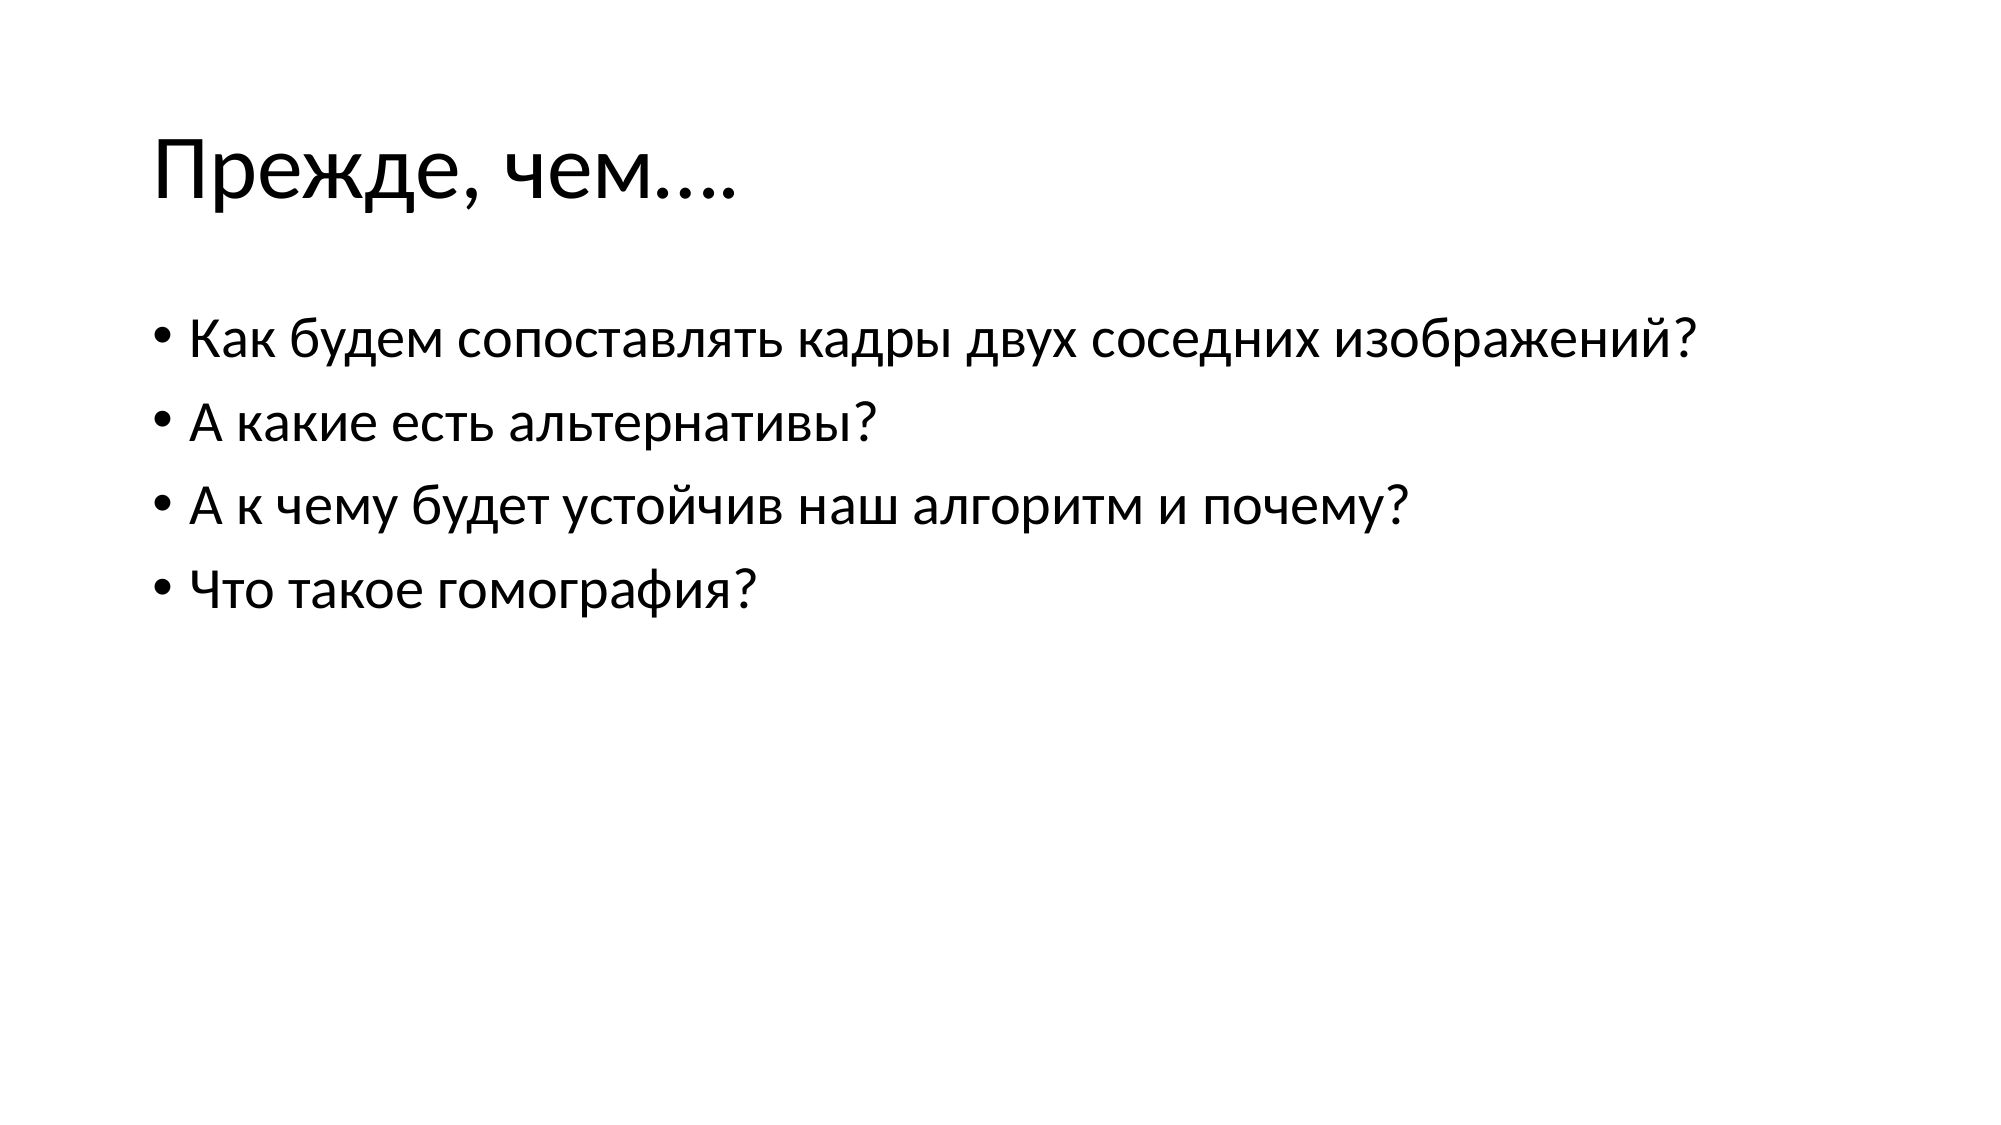

# Прежде, чем….
Как будем сопоставлять кадры двух соседних изображений?
А какие есть альтернативы?
А к чему будет устойчив наш алгоритм и почему?
Что такое гомография?